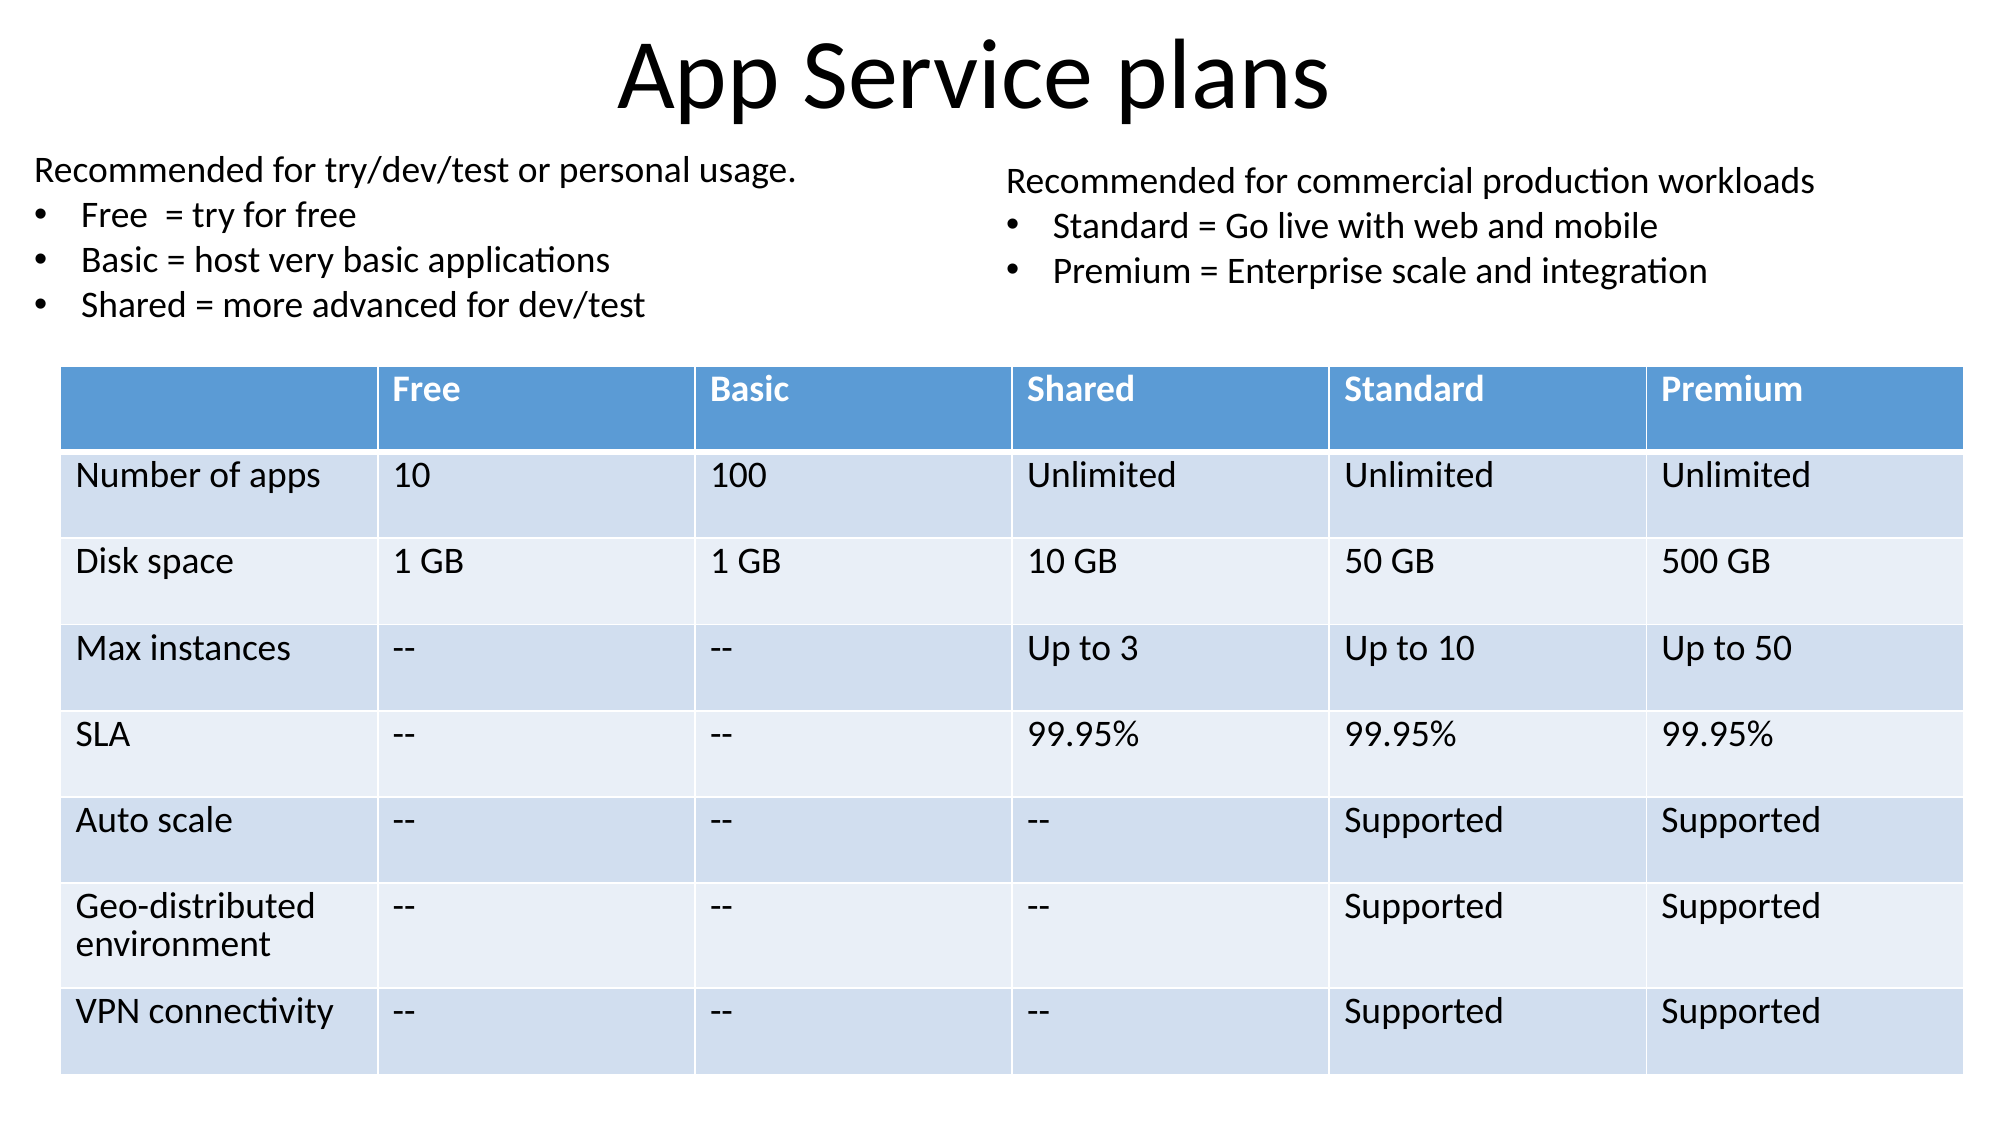

# App Service plans
Recommended for try/dev/test or personal usage.
Free  = try for free
Basic = host very basic applications
Shared = more advanced for dev/test

Recommended for commercial production workloads
Standard = Go live with web and mobile
Premium = Enterprise scale and integration
|  | Free | Basic | Shared | Standard | Premium |
| --- | --- | --- | --- | --- | --- |
| Number of apps | 10 | 100 | Unlimited | Unlimited | Unlimited |
| Disk space | 1 GB | 1 GB | 10 GB | 50 GB | 500 GB |
| Max instances | -- | -- | Up to 3 | Up to 10 | Up to 50 |
| SLA | -- | -- | 99.95% | 99.95% | 99.95% |
| Auto scale | -- | -- | -- | Supported | Supported |
| Geo-distributed environment | -- | -- | -- | Supported | Supported |
| VPN connectivity | -- | -- | -- | Supported | Supported |